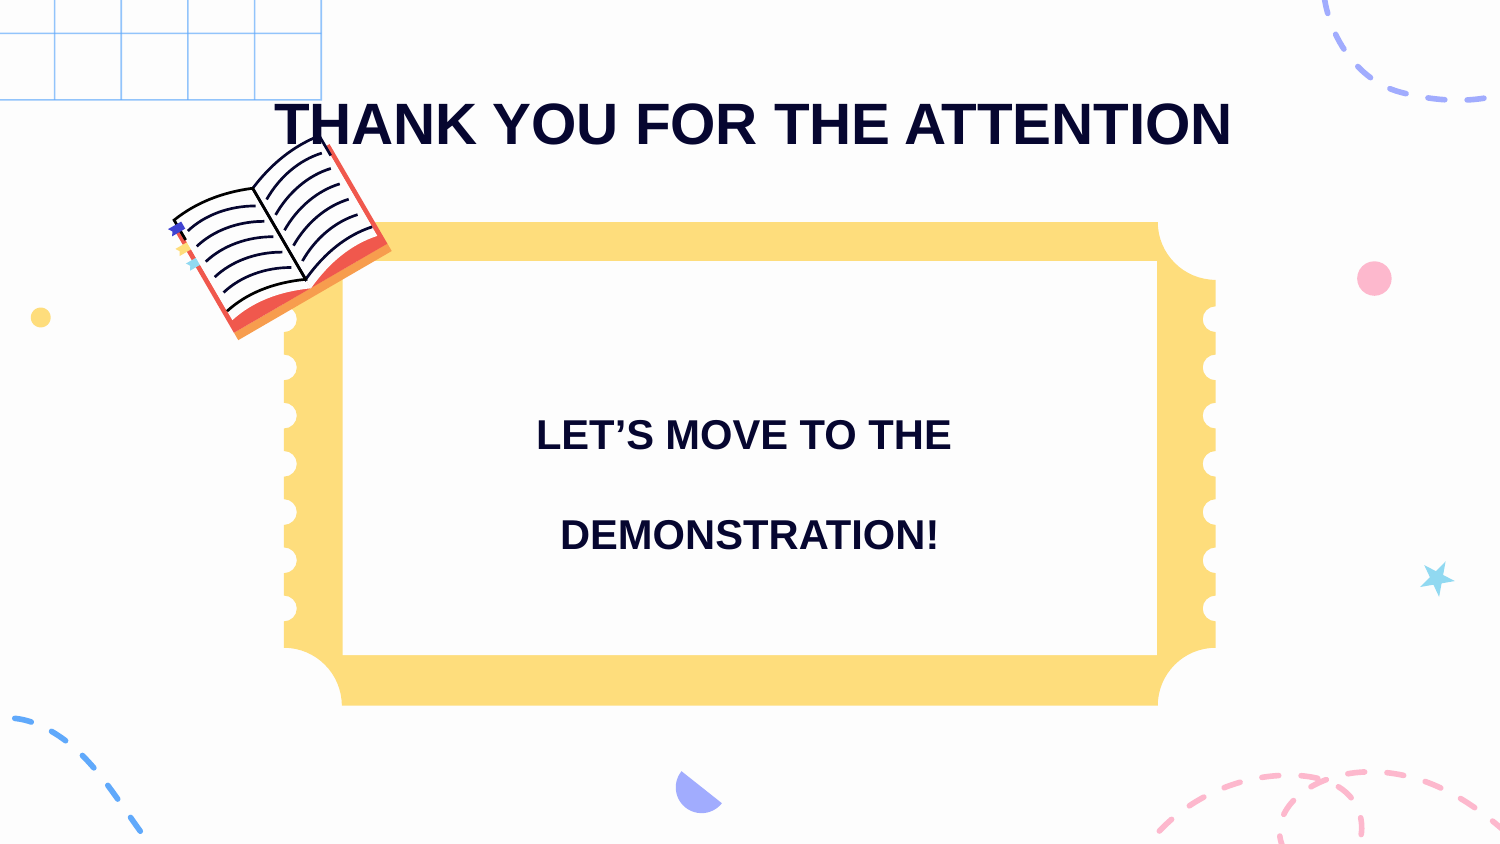

# THANK YOU FOR THE ATTENTION

Tres cosas que he aprendido
Dos cosas que debo mejorar
Una pregunta que quieras consultar
LET’S MOVE TO THE
DEMONSTRATION!